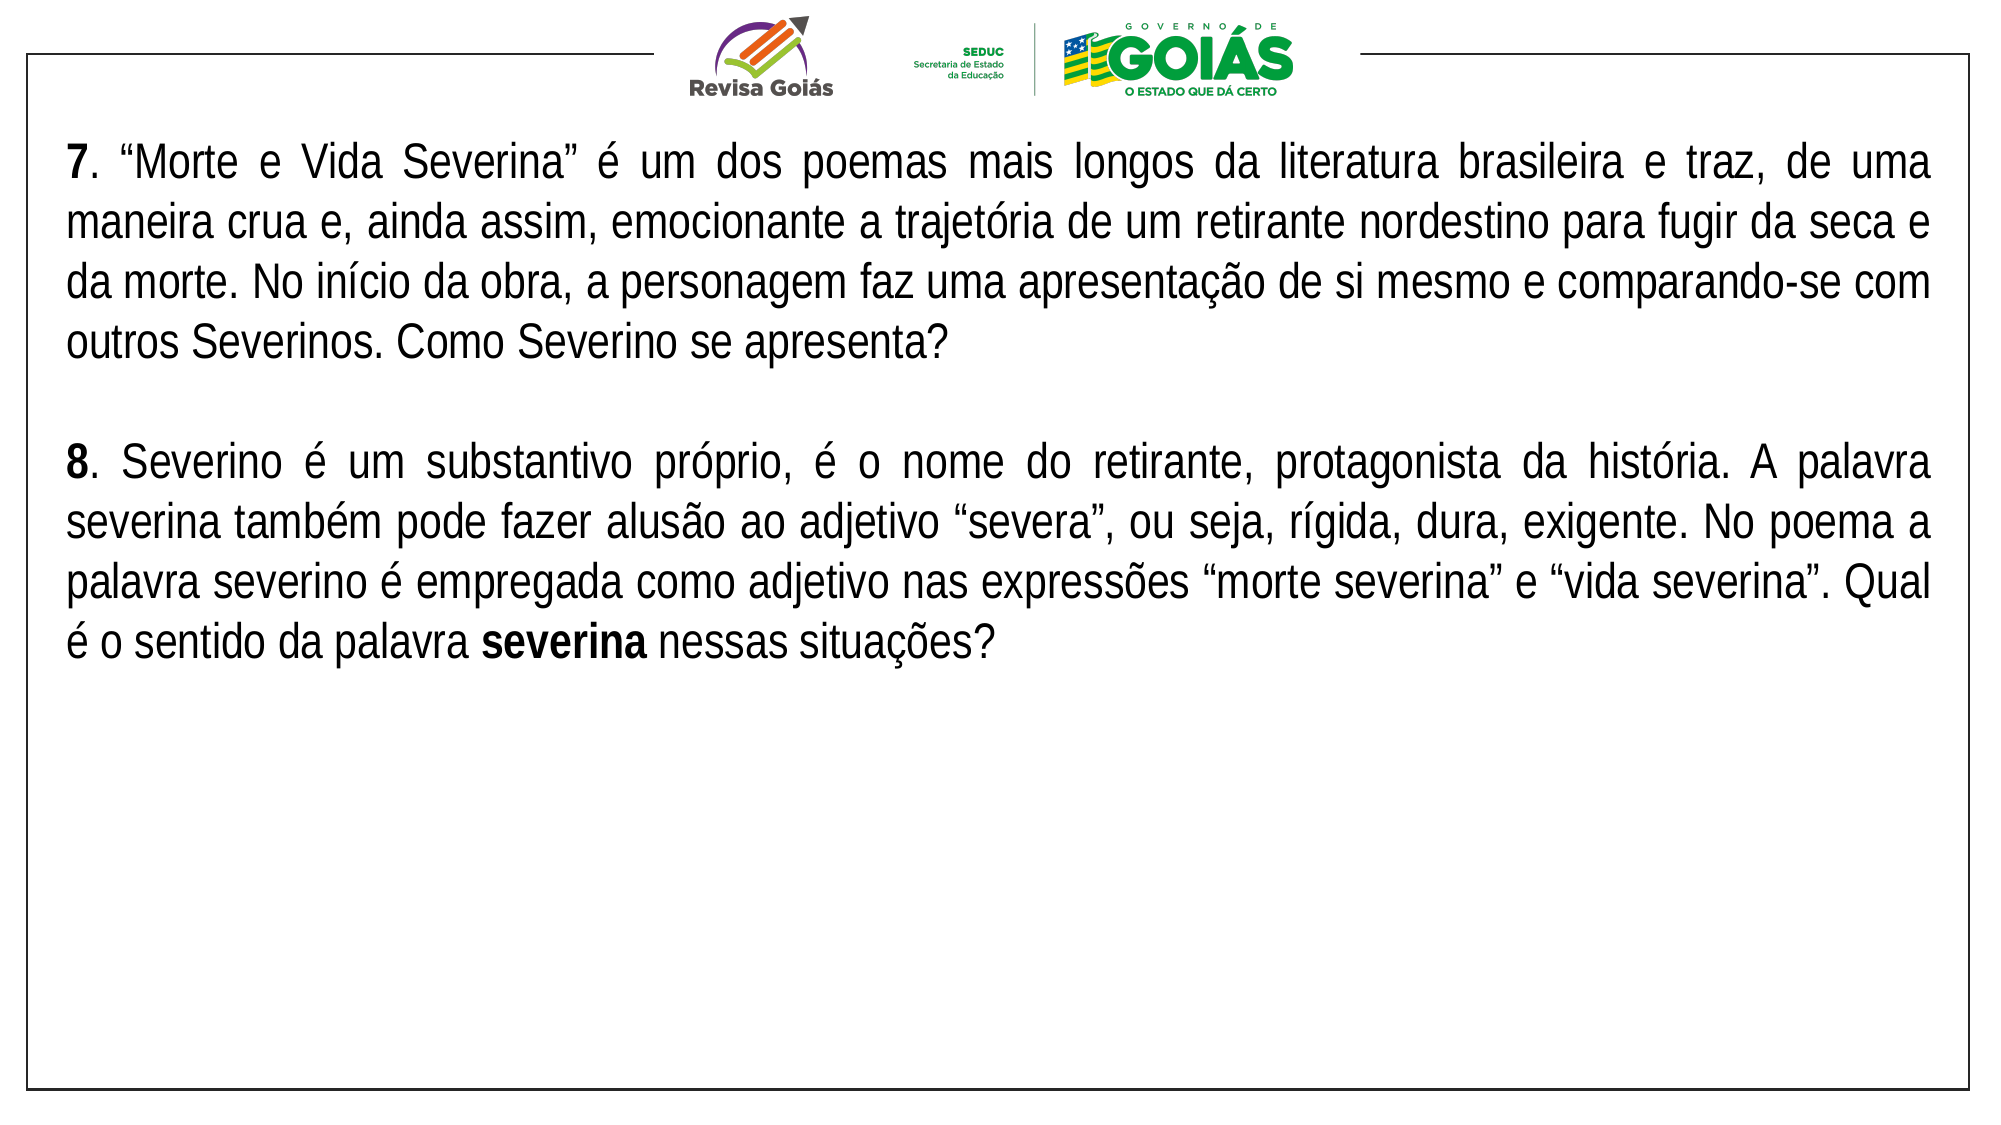

7. “Morte e Vida Severina” é um dos poemas mais longos da literatura brasileira e traz, de uma maneira crua e, ainda assim, emocionante a trajetória de um retirante nordestino para fugir da seca e da morte. No início da obra, a personagem faz uma apresentação de si mesmo e comparando-se com outros Severinos. Como Severino se apresenta?

8. Severino é um substantivo próprio, é o nome do retirante, protagonista da história. A palavra severina também pode fazer alusão ao adjetivo “severa”, ou seja, rígida, dura, exigente. No poema a palavra severino é empregada como adjetivo nas expressões “morte severina” e “vida severina”. Qual é o sentido da palavra severina nessas situações?